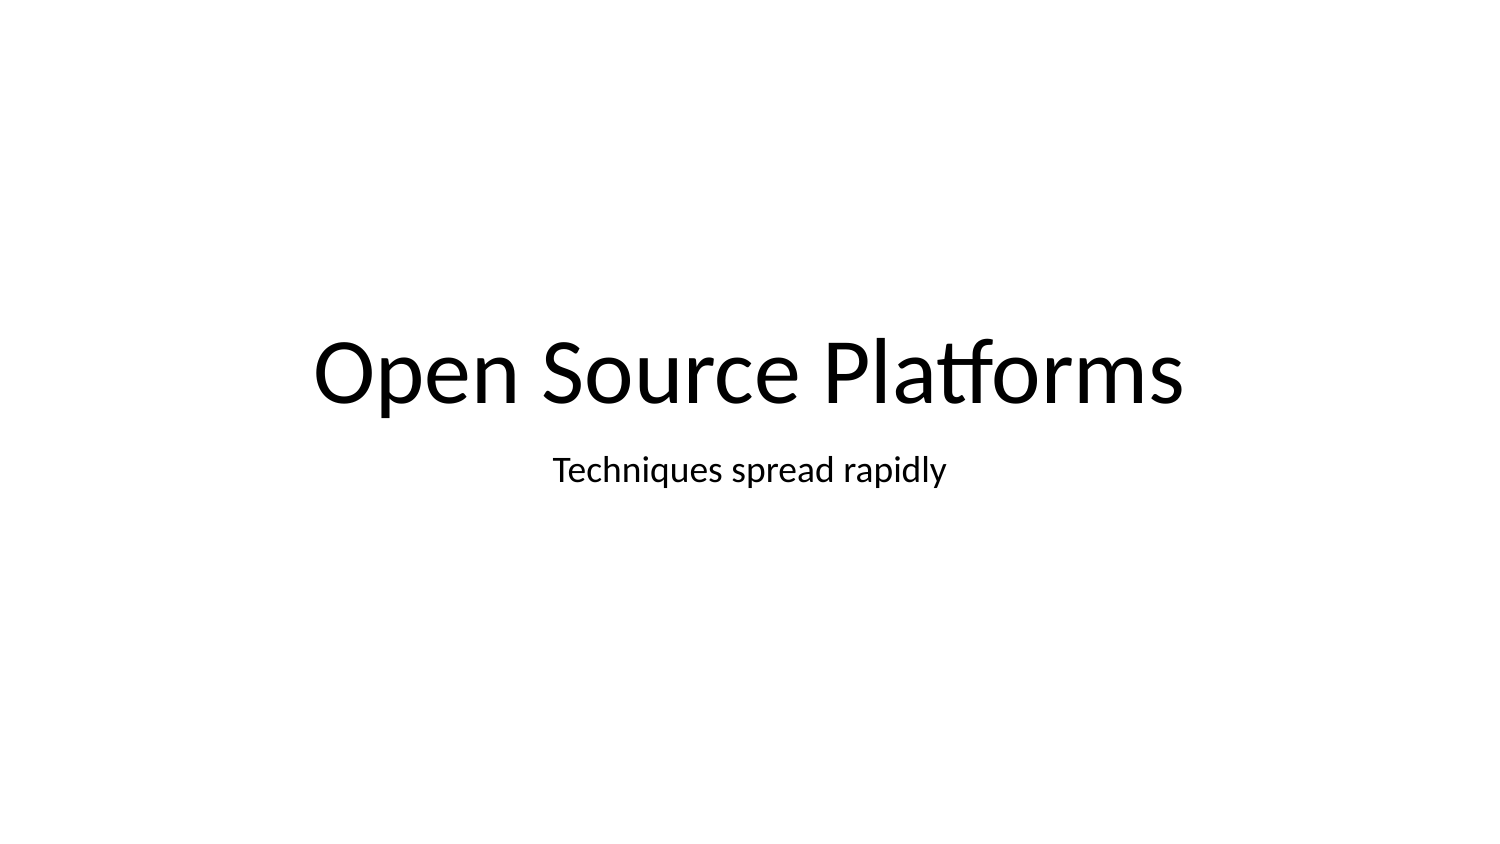

# Open Source Platforms
Techniques spread rapidly